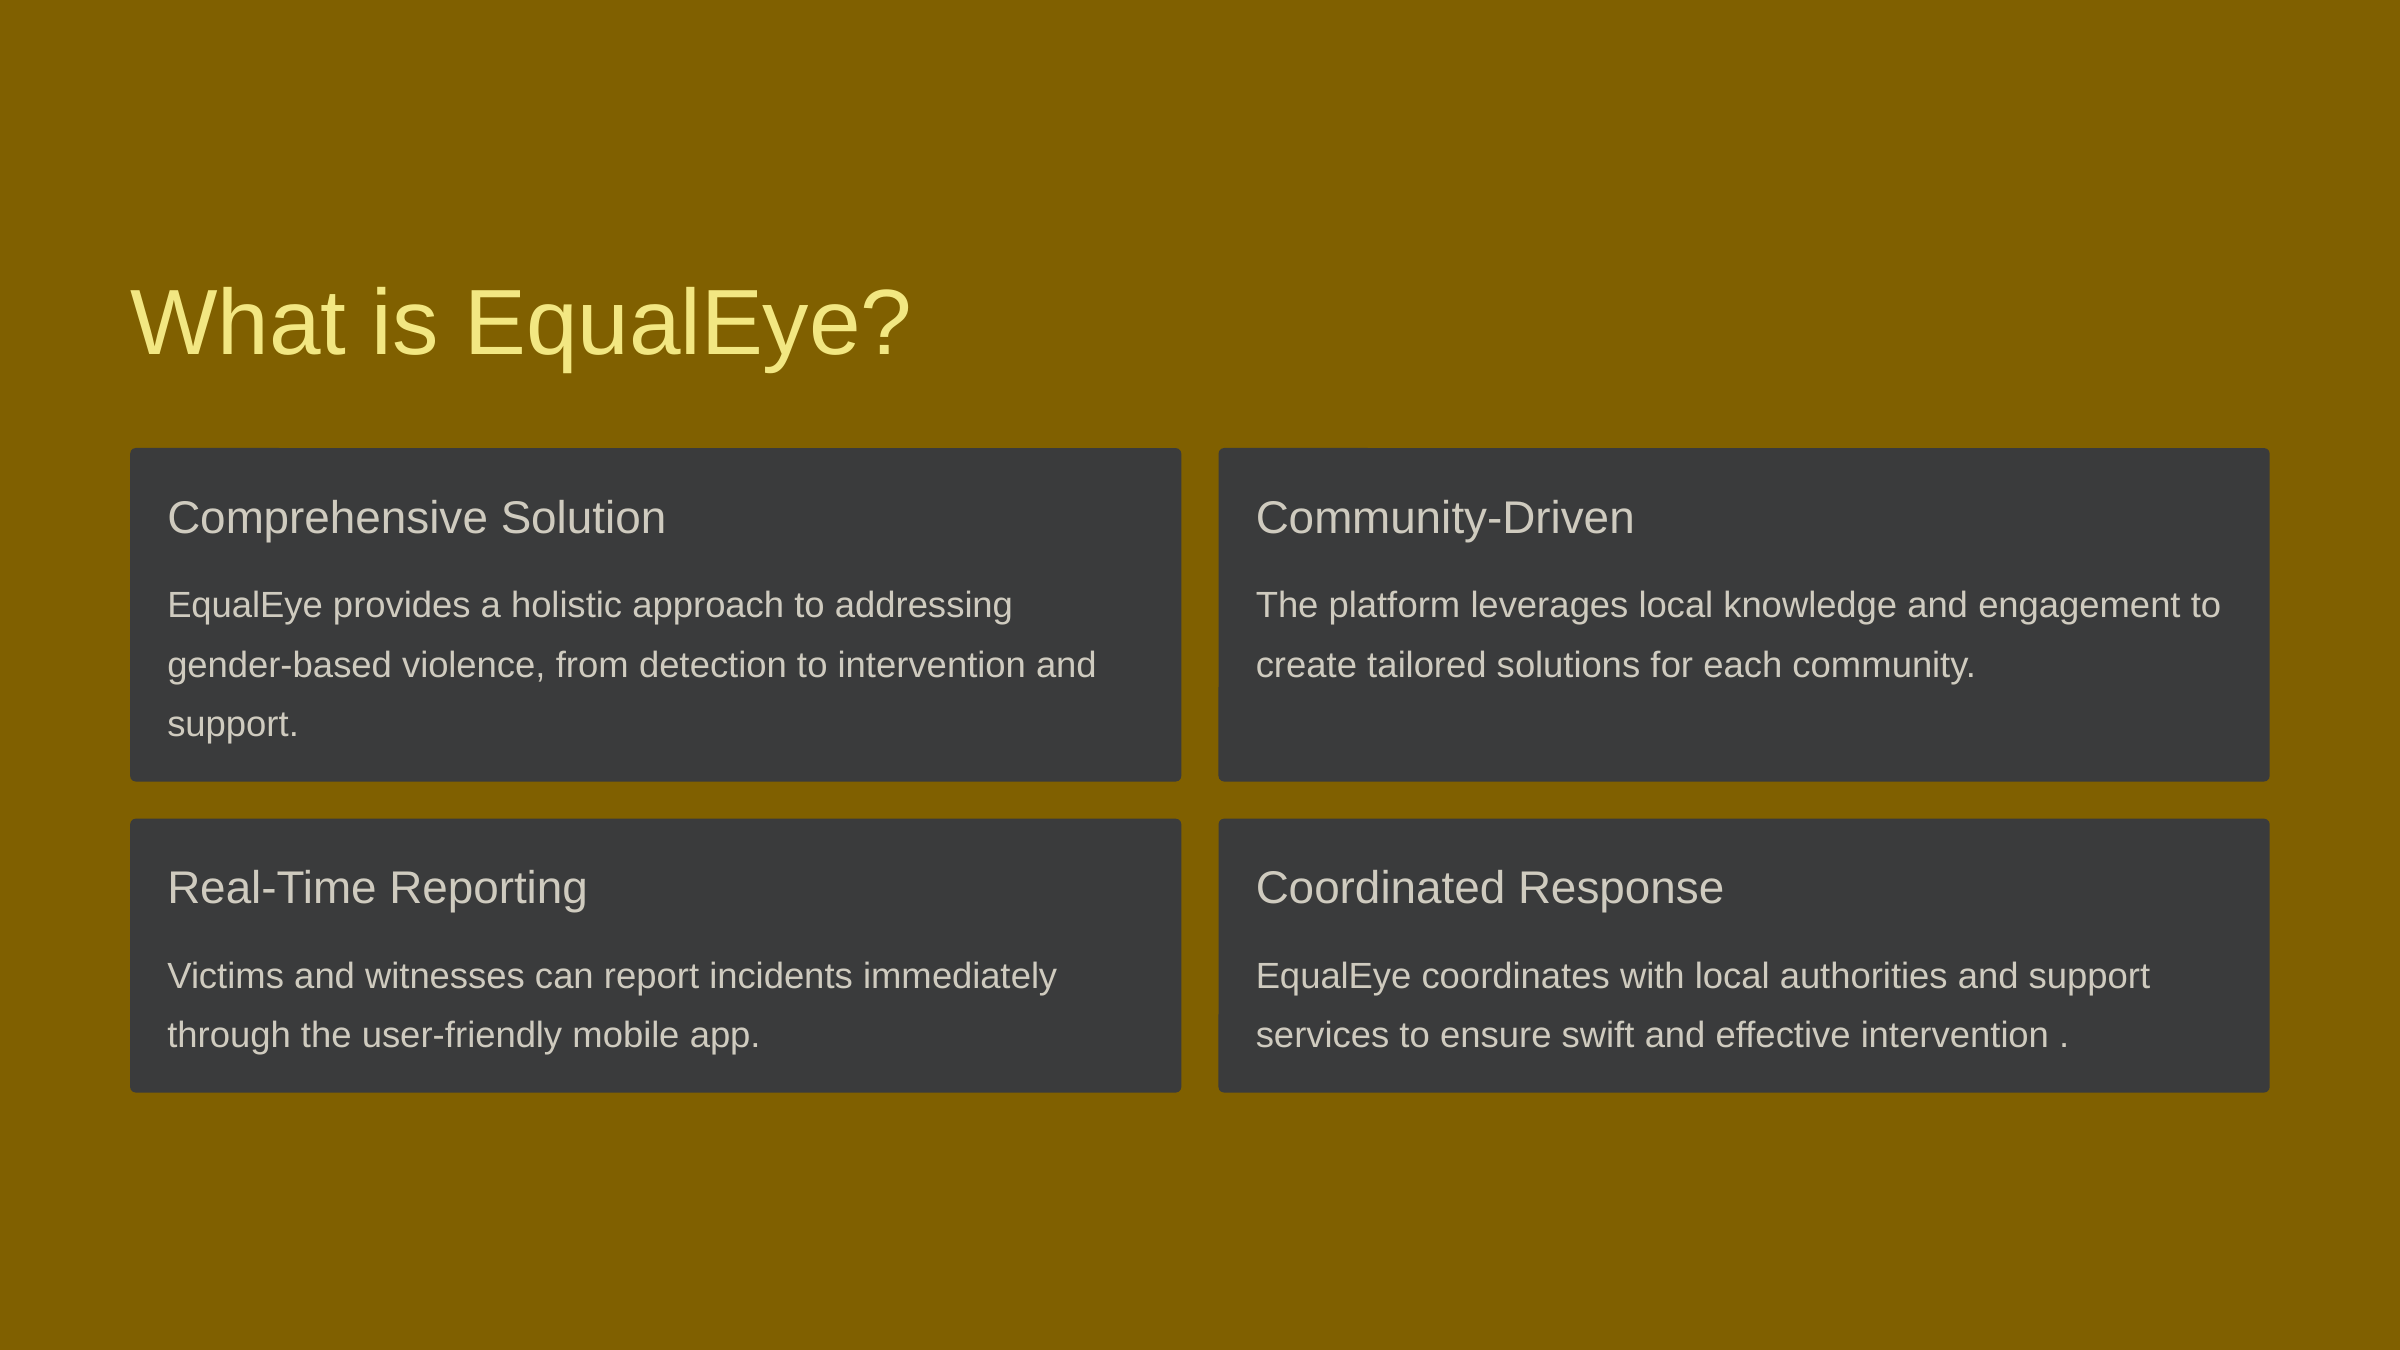

What is EqualEye?

Comprehensive Solution
Community-Driven
EqualEye provides a holistic approach to addressing gender-based violence, from detection to intervention and support.
The platform leverages local knowledge and engagement to create tailored solutions for each community.

Real-Time Reporting
Coordinated Response
Victims and witnesses can report incidents immediately through the user-friendly mobile app.
EqualEye coordinates with local authorities and support services to ensure swift and effective intervention .